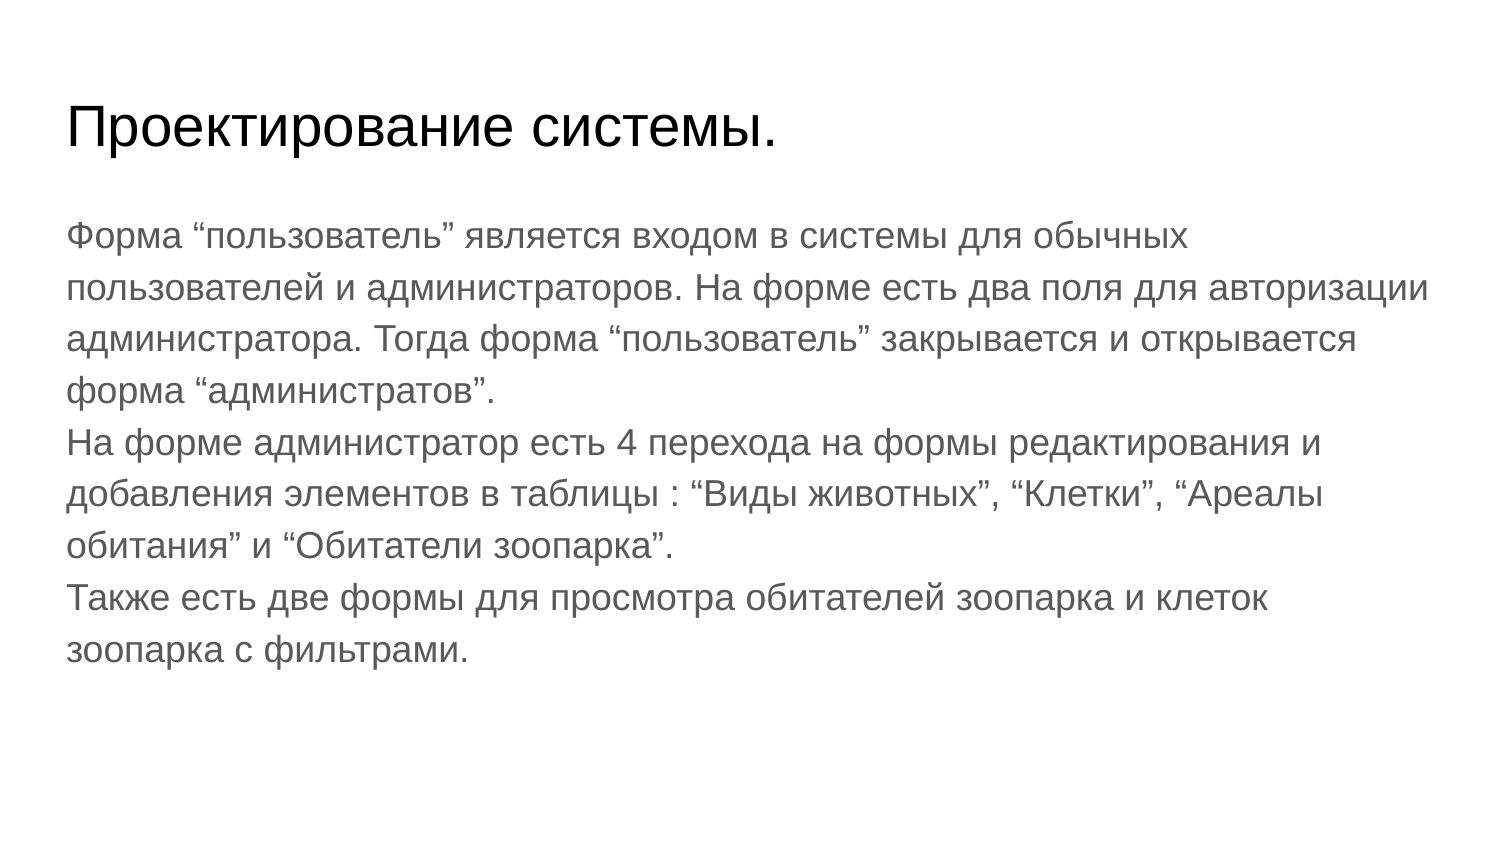

# Проектирование системы.
Форма “пользователь” является входом в системы для обычных пользователей и администраторов. На форме есть два поля для авторизации администратора. Тогда форма “пользователь” закрывается и открывается форма “администратов”.
На форме администратор есть 4 перехода на формы редактирования и добавления элементов в таблицы : “Виды животных”, “Клетки”, “Ареалы обитания” и “Обитатели зоопарка”.
Также есть две формы для просмотра обитателей зоопарка и клеток зоопарка с фильтрами.